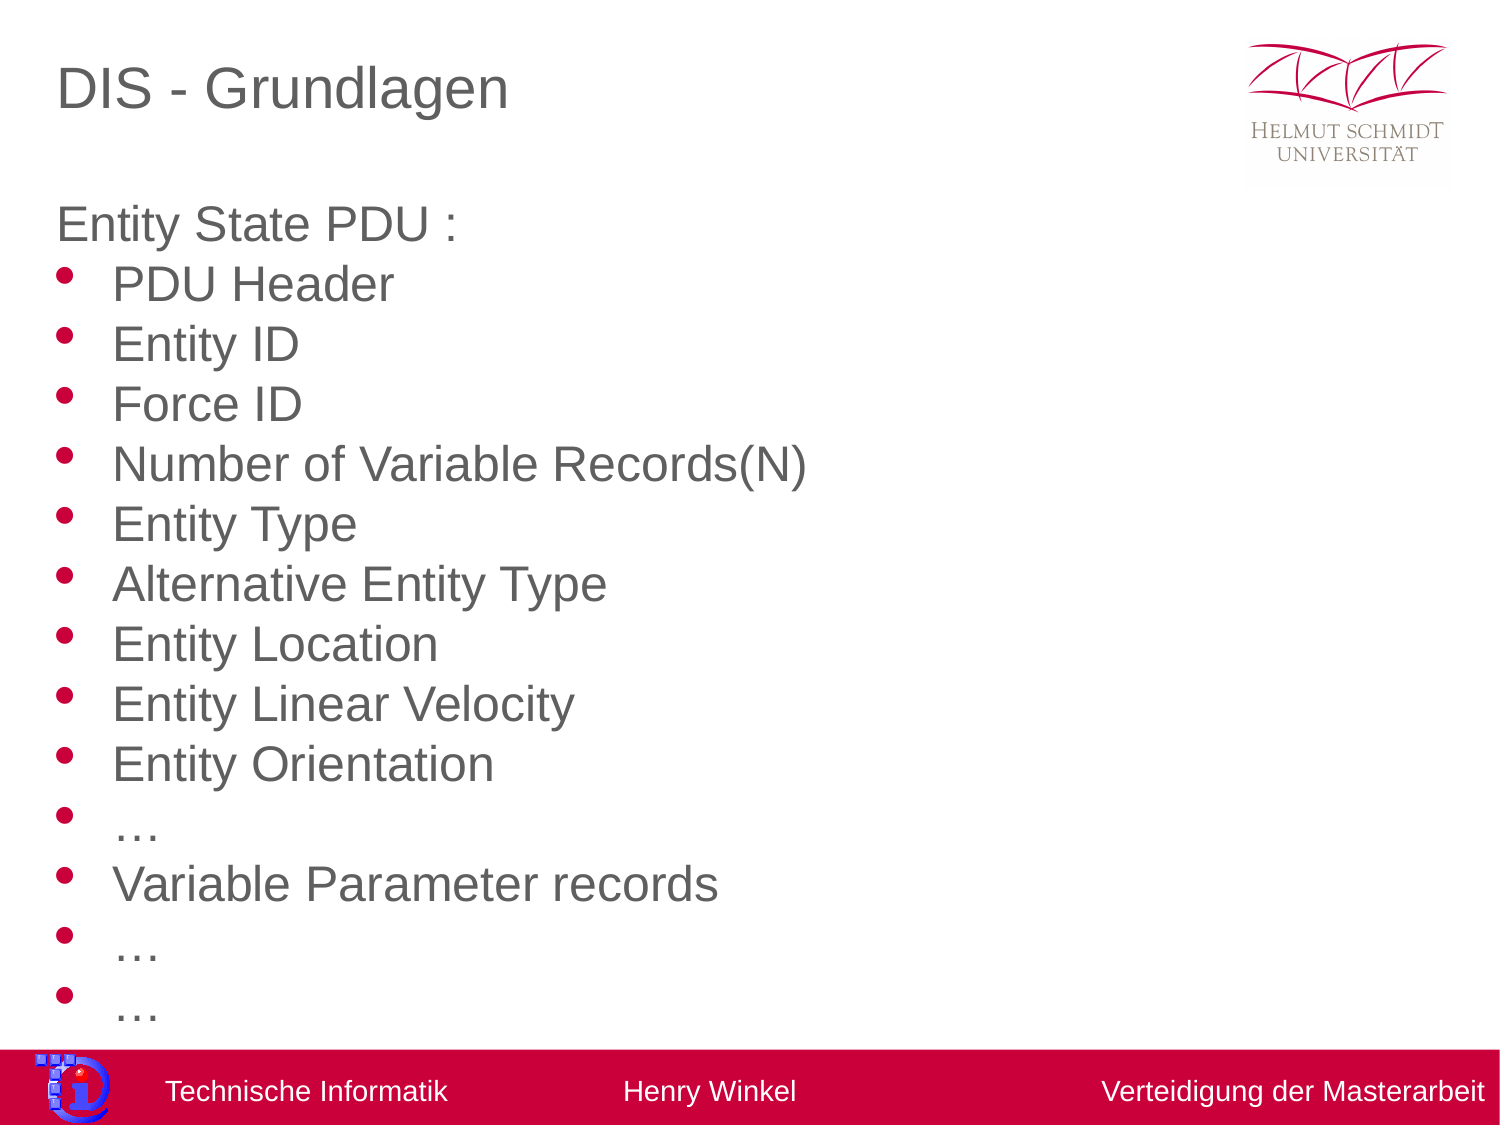

DIS - Grundlagen
Entity State PDU :
PDU Header
Entity ID
Force ID
Number of Variable Records(N)
Entity Type
Alternative Entity Type
Entity Location
Entity Linear Velocity
Entity Orientation
…
Variable Parameter records
…
…